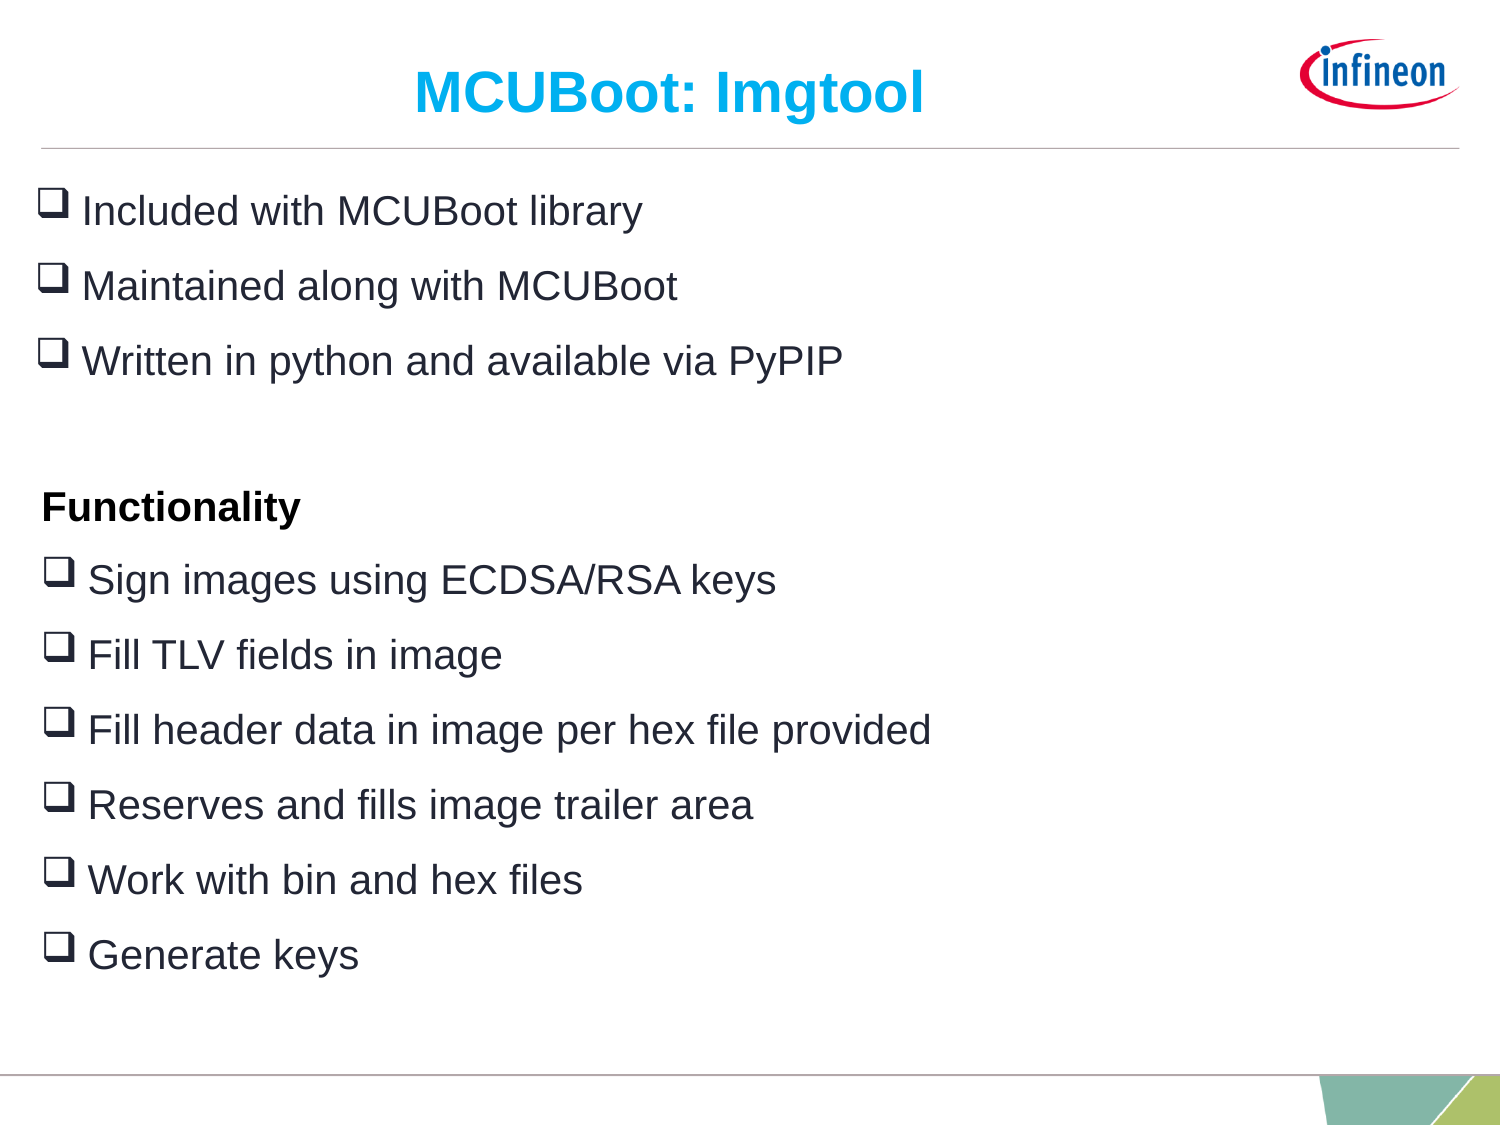

# MCUBoot: Imgtool
Included with MCUBoot library
Maintained along with MCUBoot
Written in python and available via PyPIP
Functionality
Sign images using ECDSA/RSA keys
Fill TLV fields in image
Fill header data in image per hex file provided
Reserves and fills image trailer area
Work with bin and hex files
Generate keys